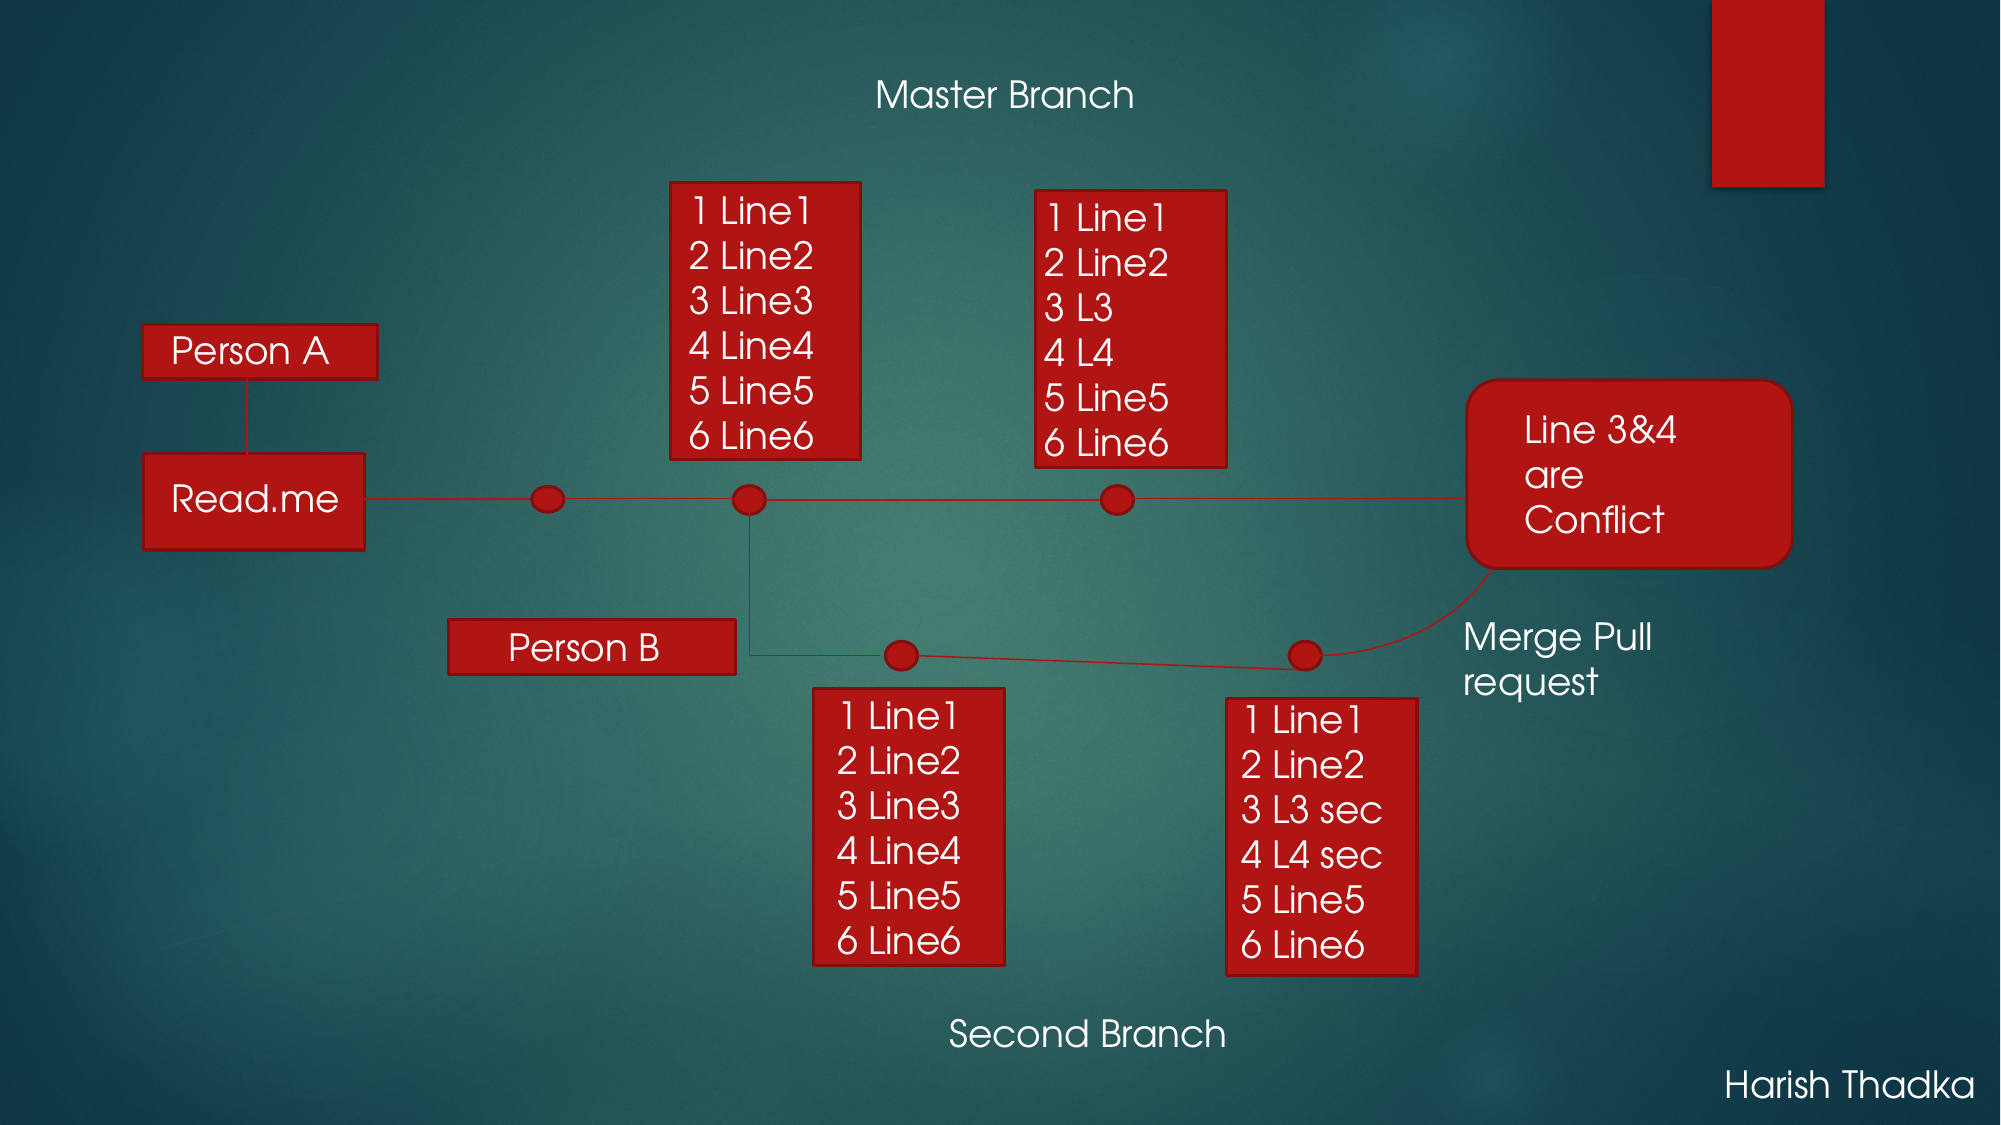

Master Branch
1 Line1
2 Line2
3 Line3
4 Line4
5 Line5
6 Line6

1 Line1
2 Line2
3 L3
4 L4
5 Line5
6 Line6

Person A

Line 3&4 are Conflict

Read.me

Merge Pull request
Person B

1 Line1
2 Line2
3 Line3
4 Line4
5 Line5
6 Line6

1 Line1
2 Line2
3 L3 sec
4 L4 sec
5 Line5
6 Line6

Second Branch
Harish Thadka